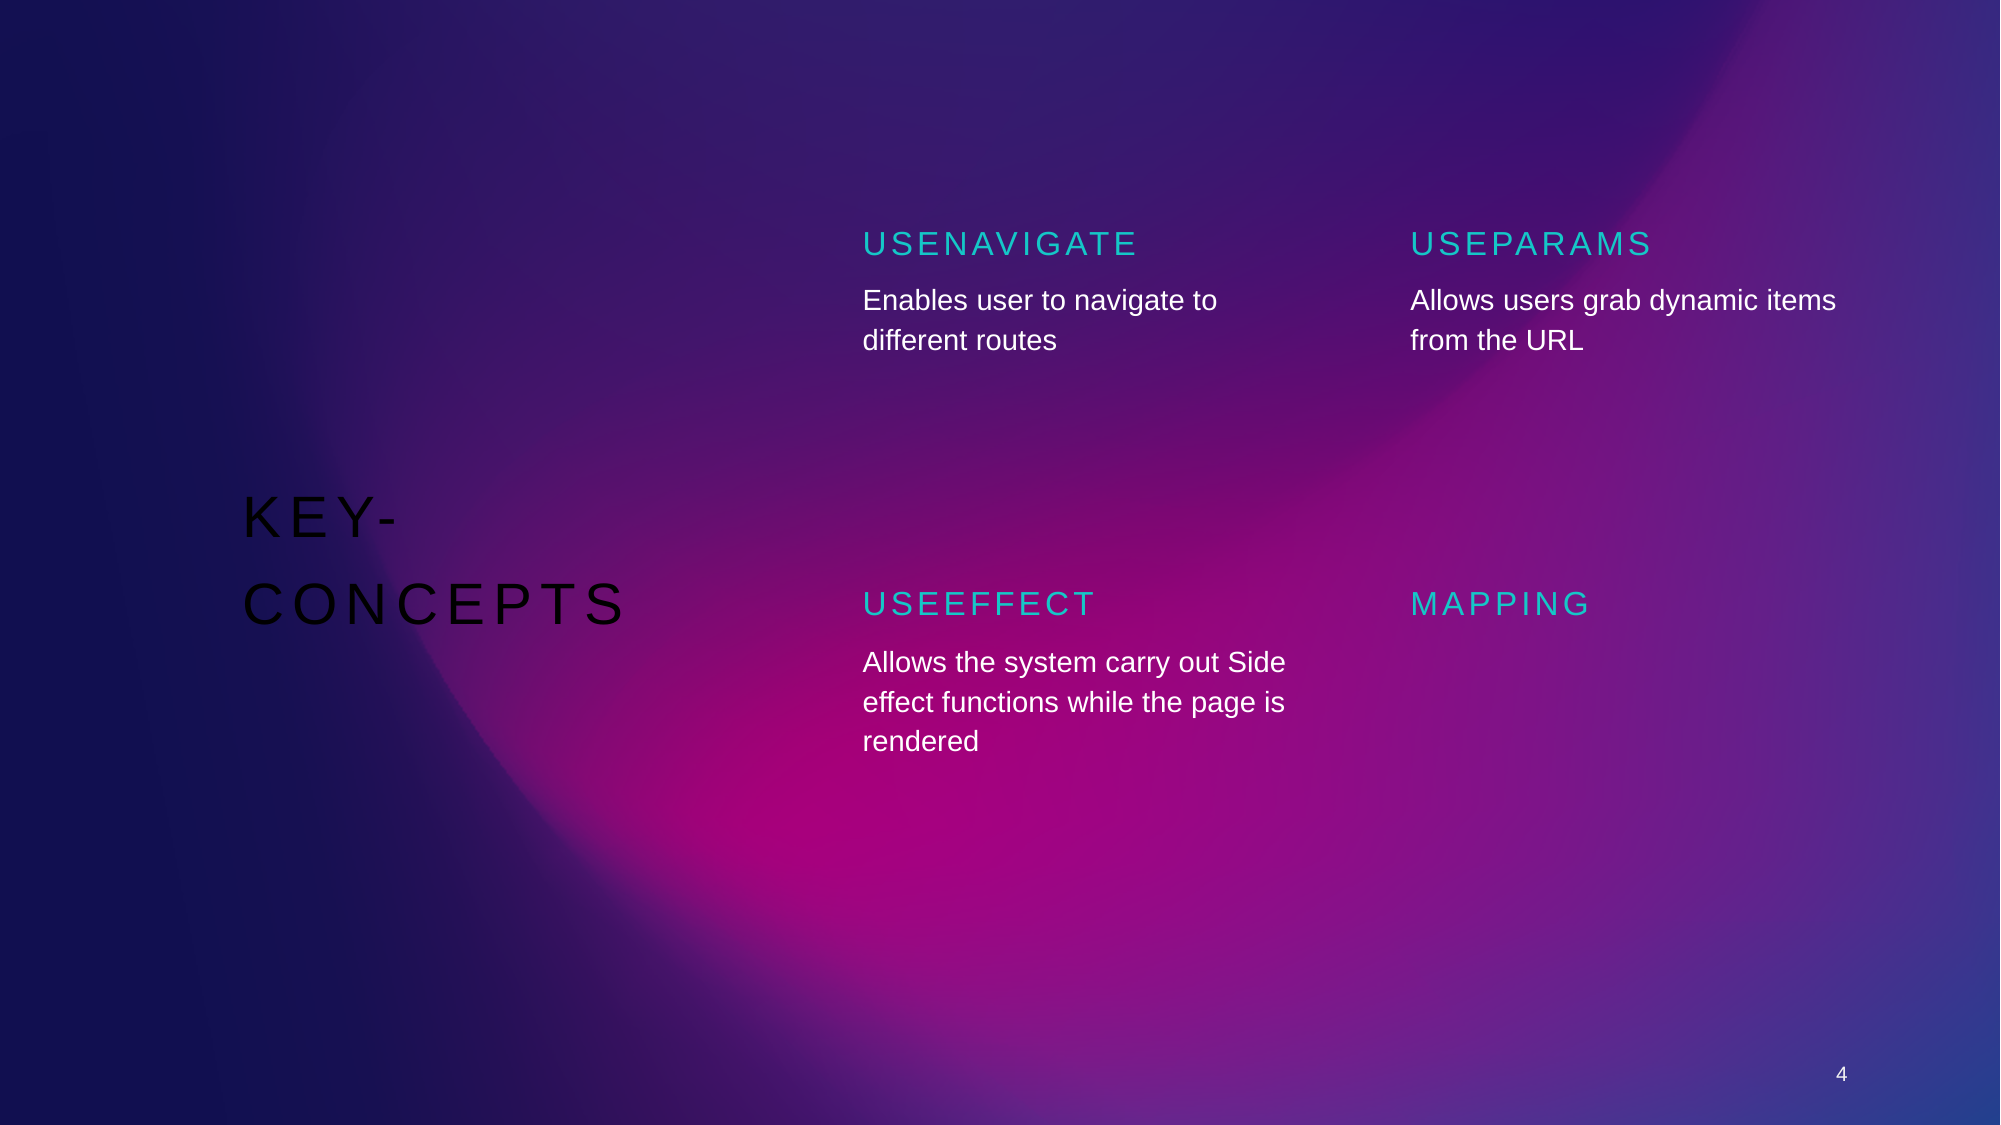

useNavigate
useParams
Enables user to navigate to different routes
Allows users grab dynamic items from the URL
# KEY-CONCEPTS
useEffect
mapping
Allows the system carry out Side effect functions while the page is rendered
4